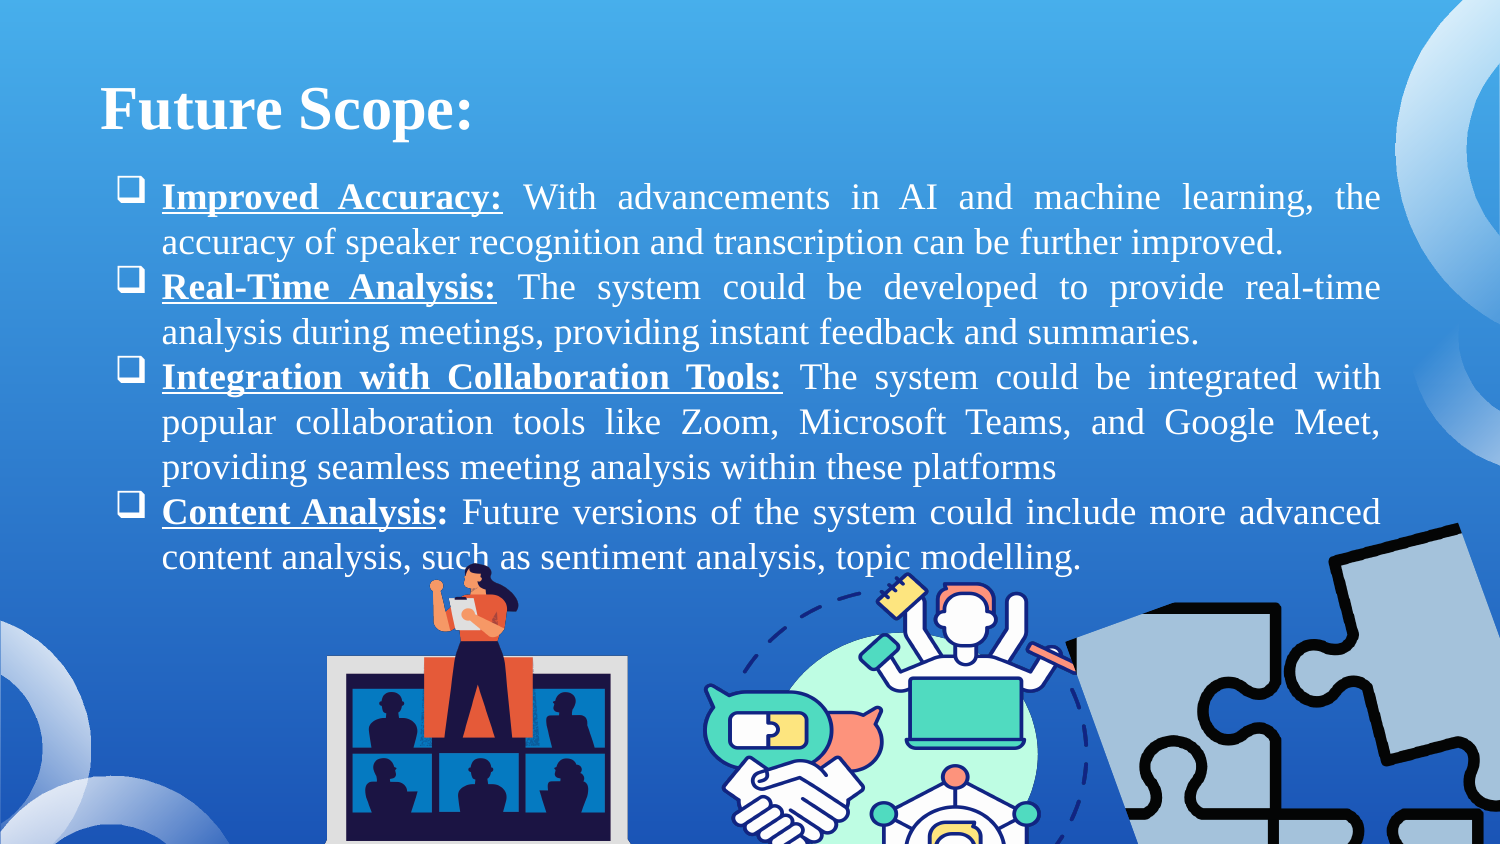

# Future Scope:
Improved Accuracy: With advancements in AI and machine learning, the accuracy of speaker recognition and transcription can be further improved.
Real-Time Analysis: The system could be developed to provide real-time analysis during meetings, providing instant feedback and summaries.
Integration with Collaboration Tools: The system could be integrated with popular collaboration tools like Zoom, Microsoft Teams, and Google Meet, providing seamless meeting analysis within these platforms
Content Analysis: Future versions of the system could include more advanced content analysis, such as sentiment analysis, topic modelling.